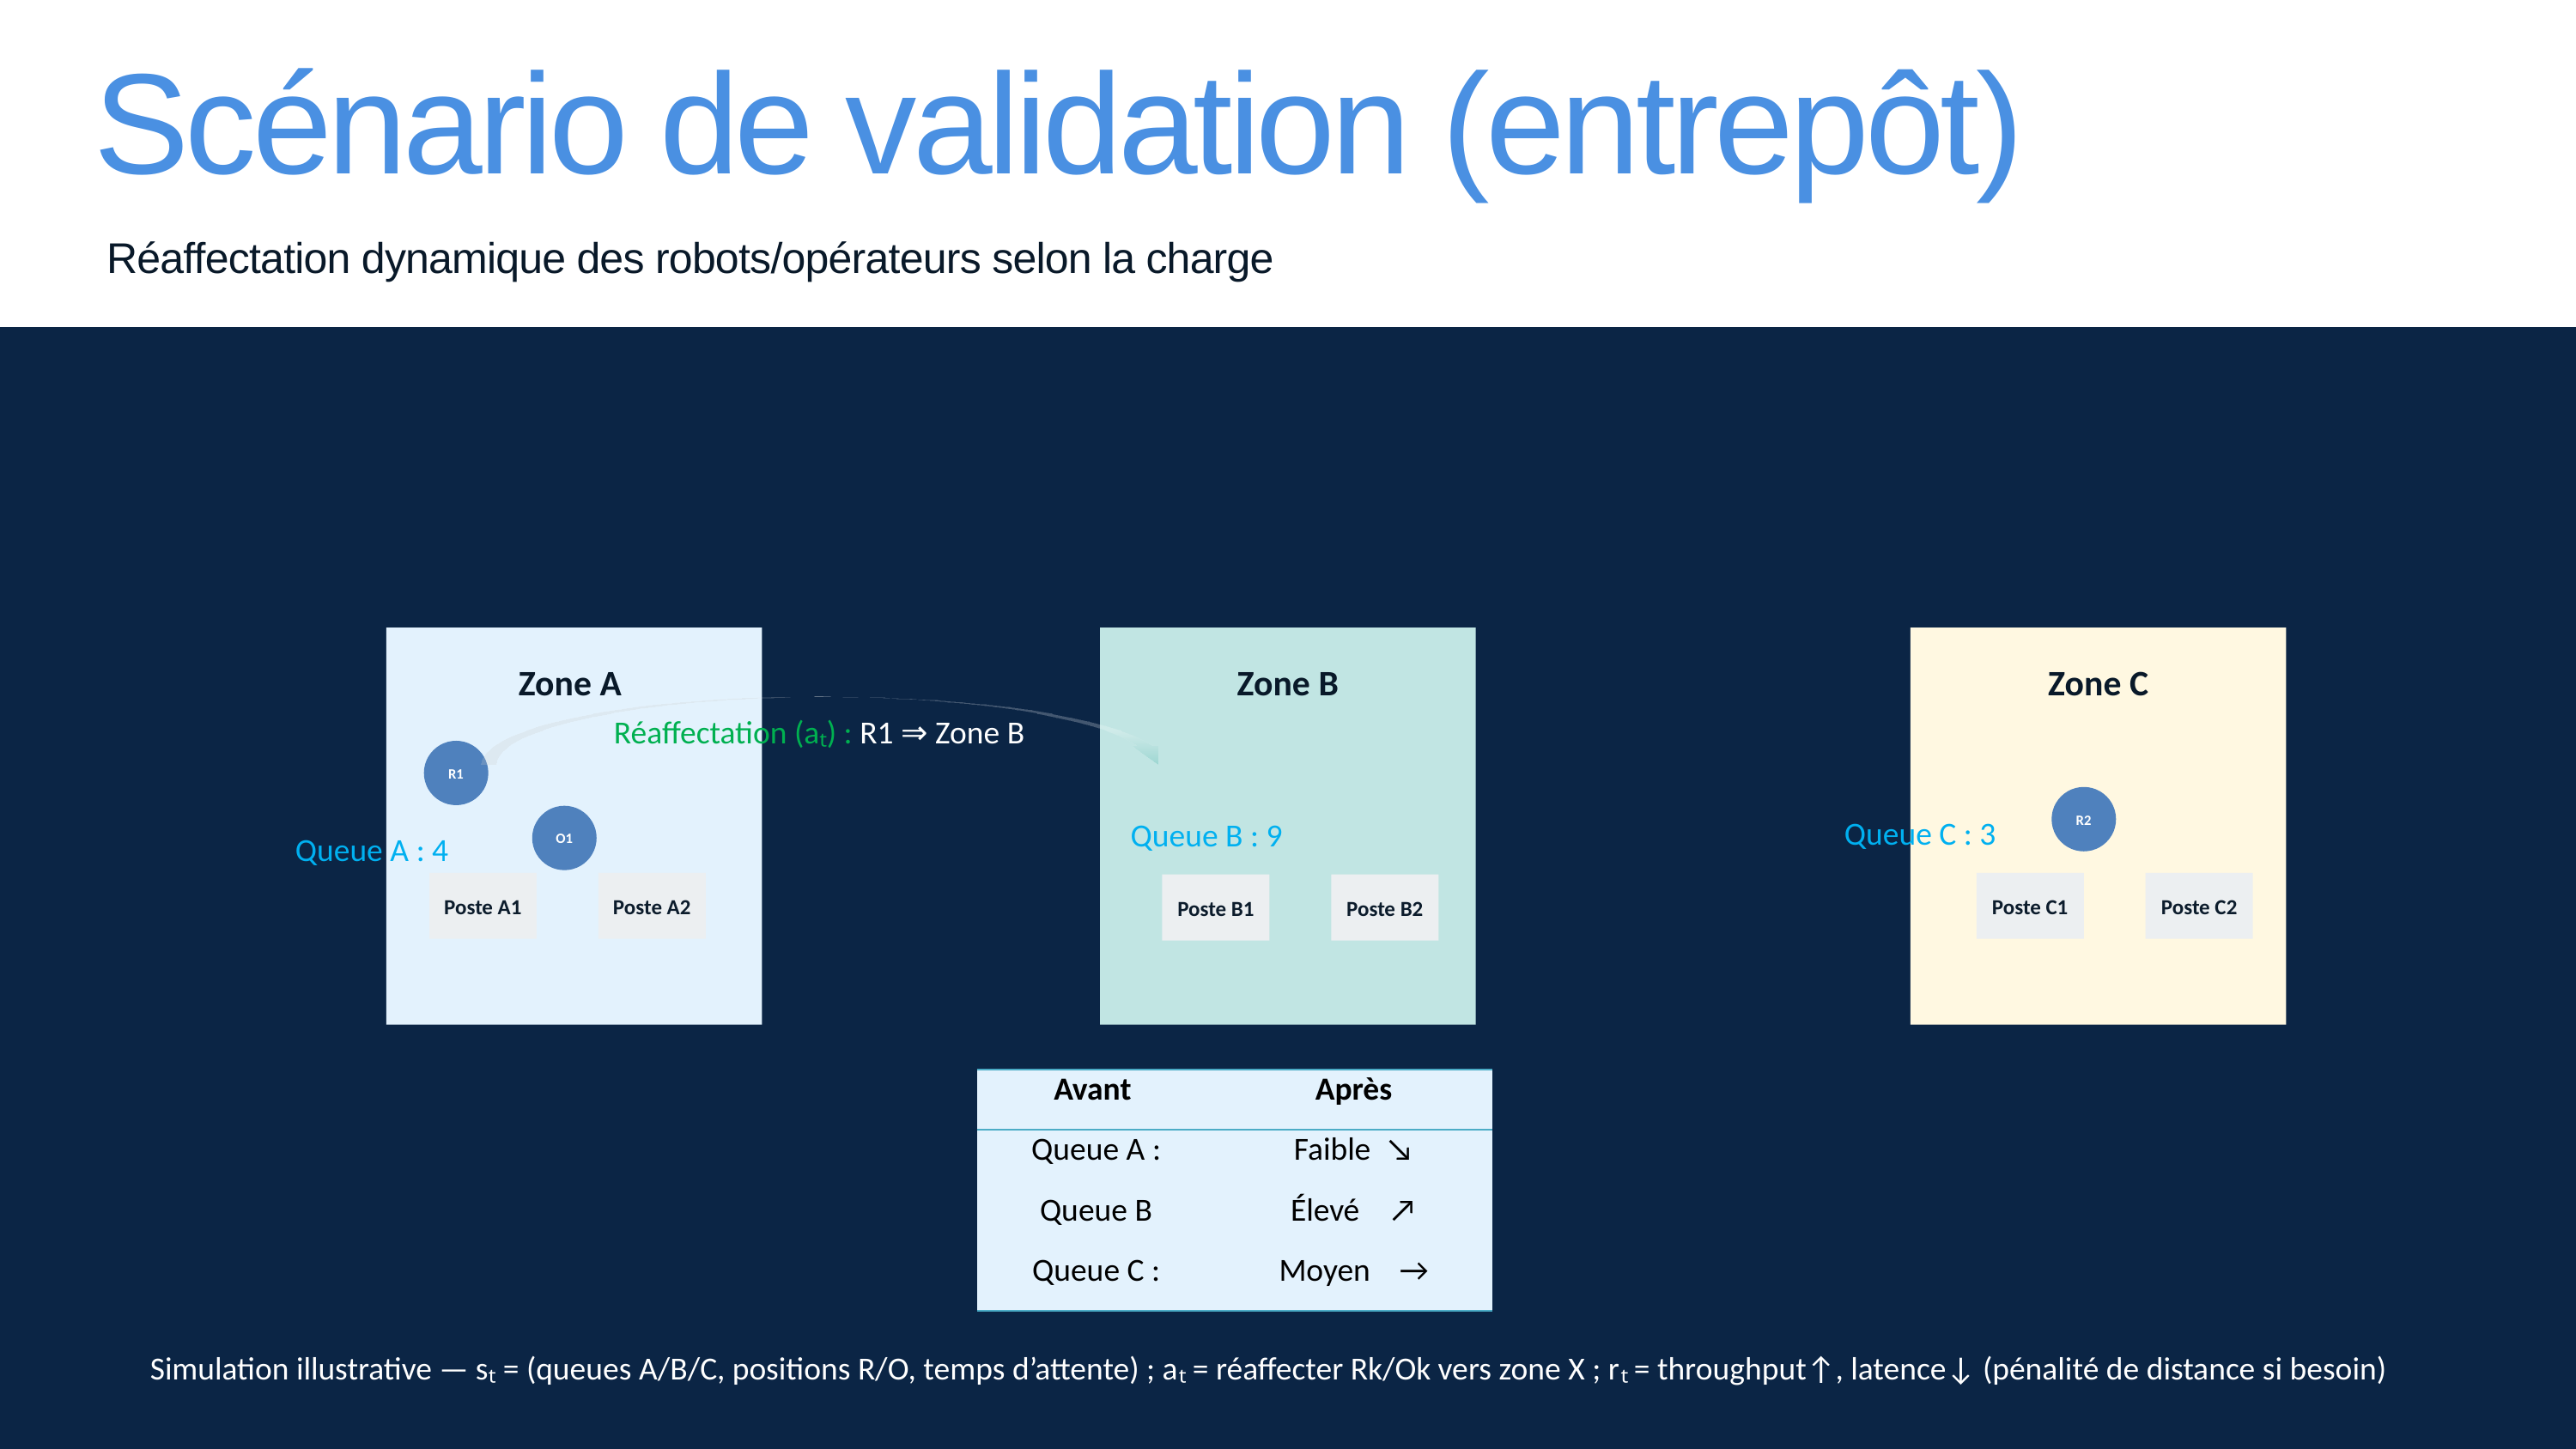

Scénario de validation (entrepôt)
Réaffectation dynamique des robots/opérateurs selon la charge

Zone A
Zone B
Zone C
Réaffectation (aₜ) : R1 ⇒ Zone B
R1
R2
O1
Queue C : 3
Queue B : 9
Queue A : 4
Poste A1
Poste A2
Poste C1
Poste C2
Poste B1
Poste B2
| Avant | Après |
| --- | --- |
| Queue A : | Faible ↘ |
| Queue B | Élevé ↗ |
| Queue C : | Moyen → |
Simulation illustrative — sₜ = (queues A/B/C, positions R/O, temps d’attente) ; aₜ = réaffecter Rk/Ok vers zone X ; rₜ = throughput↑, latence↓ (pénalité de distance si besoin)